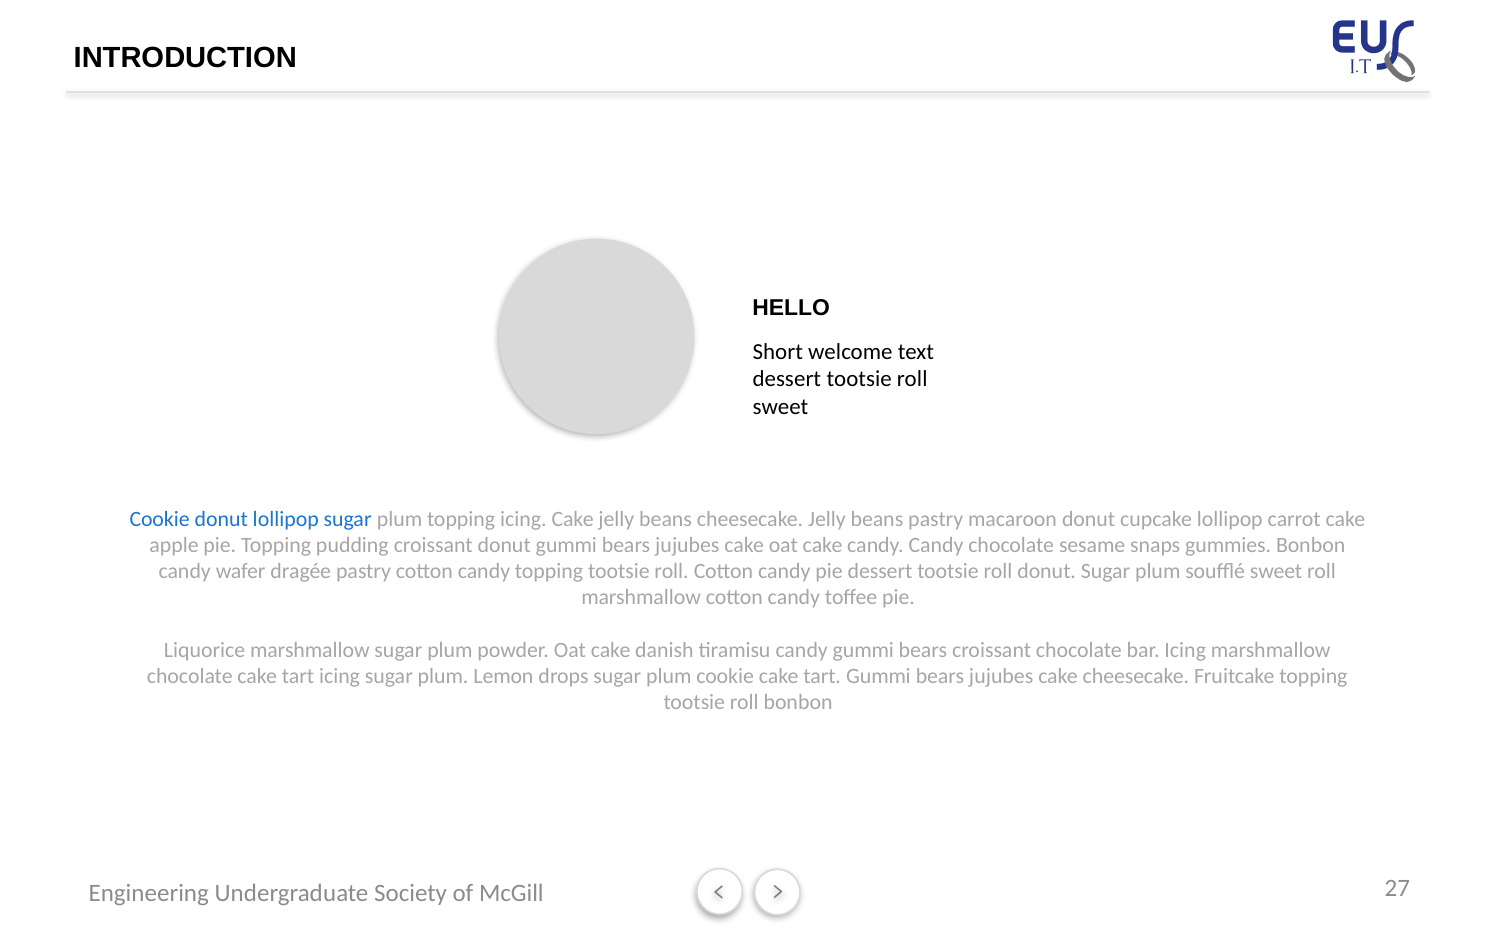

# INTRODUCTION

HELLO
Short welcome text dessert tootsie roll sweet
Cookie donut lollipop sugar plum topping icing. Cake jelly beans cheesecake. Jelly beans pastry macaroon donut cupcake lollipop carrot cake apple pie. Topping pudding croissant donut gummi bears jujubes cake oat cake candy. Candy chocolate sesame snaps gummies. Bonbon candy wafer dragée pastry cotton candy topping tootsie roll. Cotton candy pie dessert tootsie roll donut. Sugar plum soufflé sweet roll marshmallow cotton candy toffee pie.

Liquorice marshmallow sugar plum powder. Oat cake danish tiramisu candy gummi bears croissant chocolate bar. Icing marshmallow chocolate cake tart icing sugar plum. Lemon drops sugar plum cookie cake tart. Gummi bears jujubes cake cheesecake. Fruitcake topping tootsie roll bonbon
27